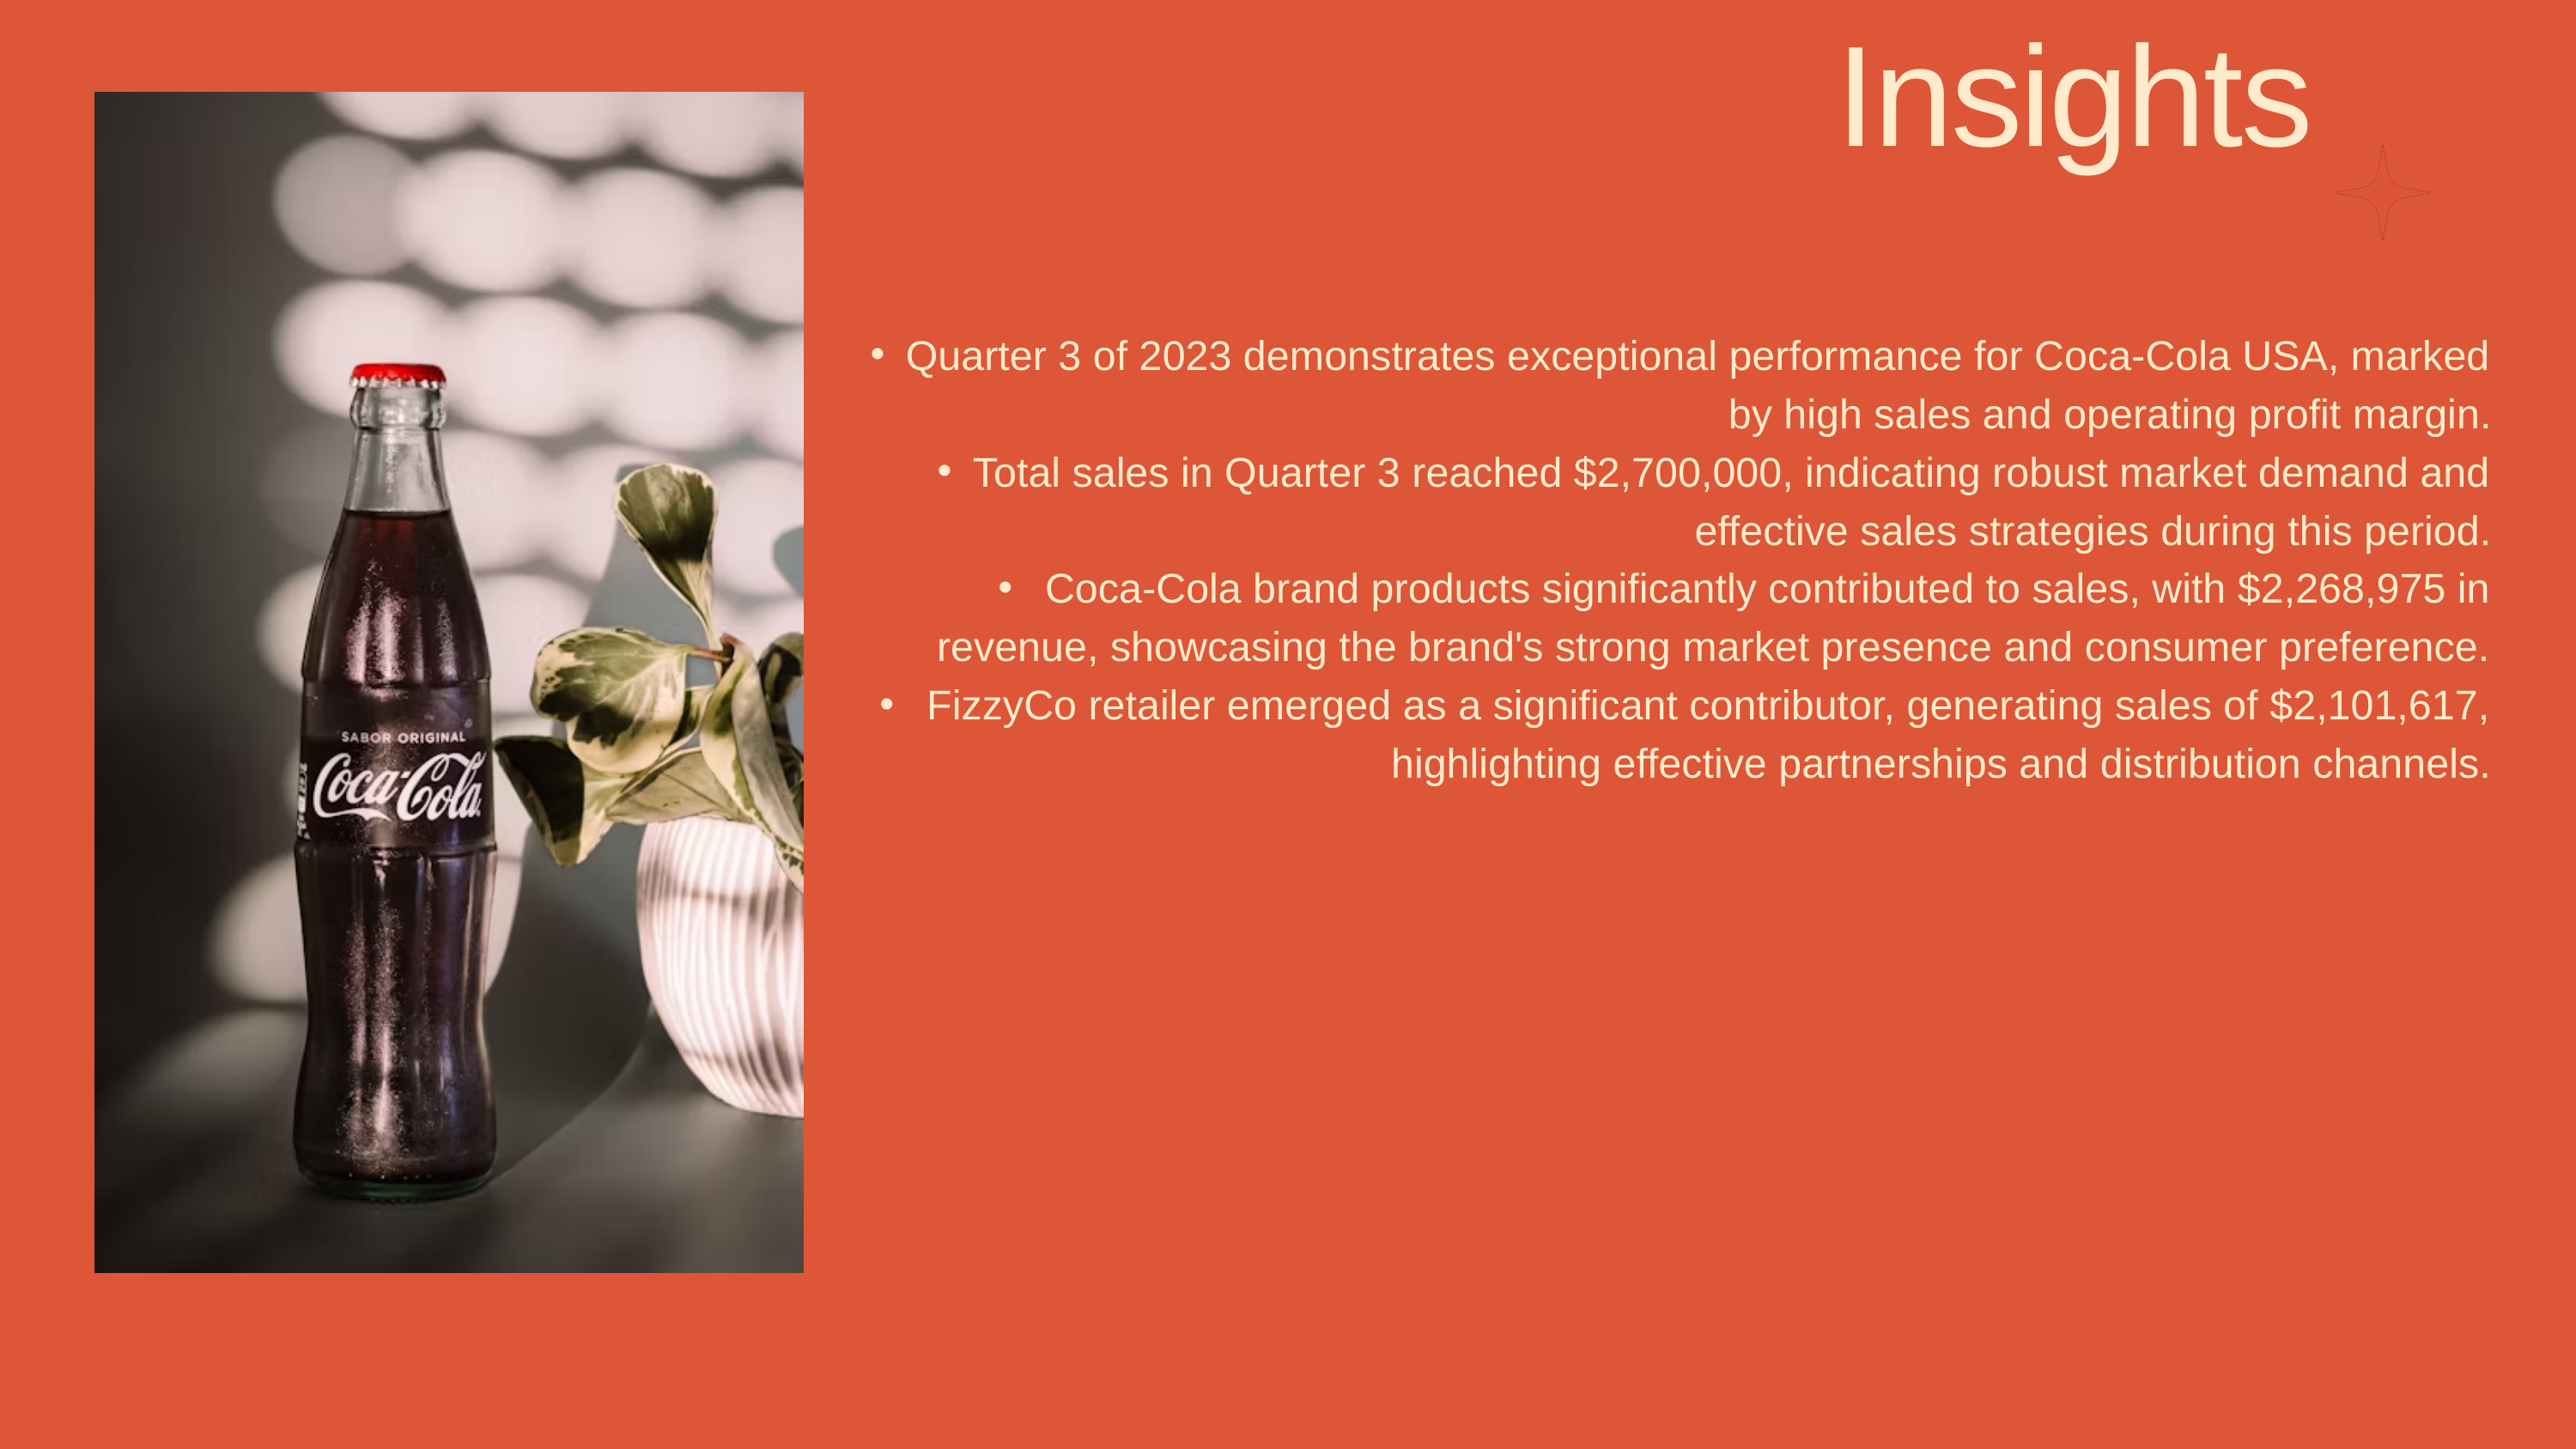

Insights

Quarter 3 of 2023 demonstrates exceptional performance for Coca-Cola USA, marked by high sales and operating profit margin.
Total sales in Quarter 3 reached $2,700,000, indicating robust market demand and effective sales strategies during this period.
 Coca-Cola brand products significantly contributed to sales, with $2,268,975 in revenue, showcasing the brand's strong market presence and consumer preference.
 FizzyCo retailer emerged as a significant contributor, generating sales of $2,101,617, highlighting effective partnerships and distribution channels.